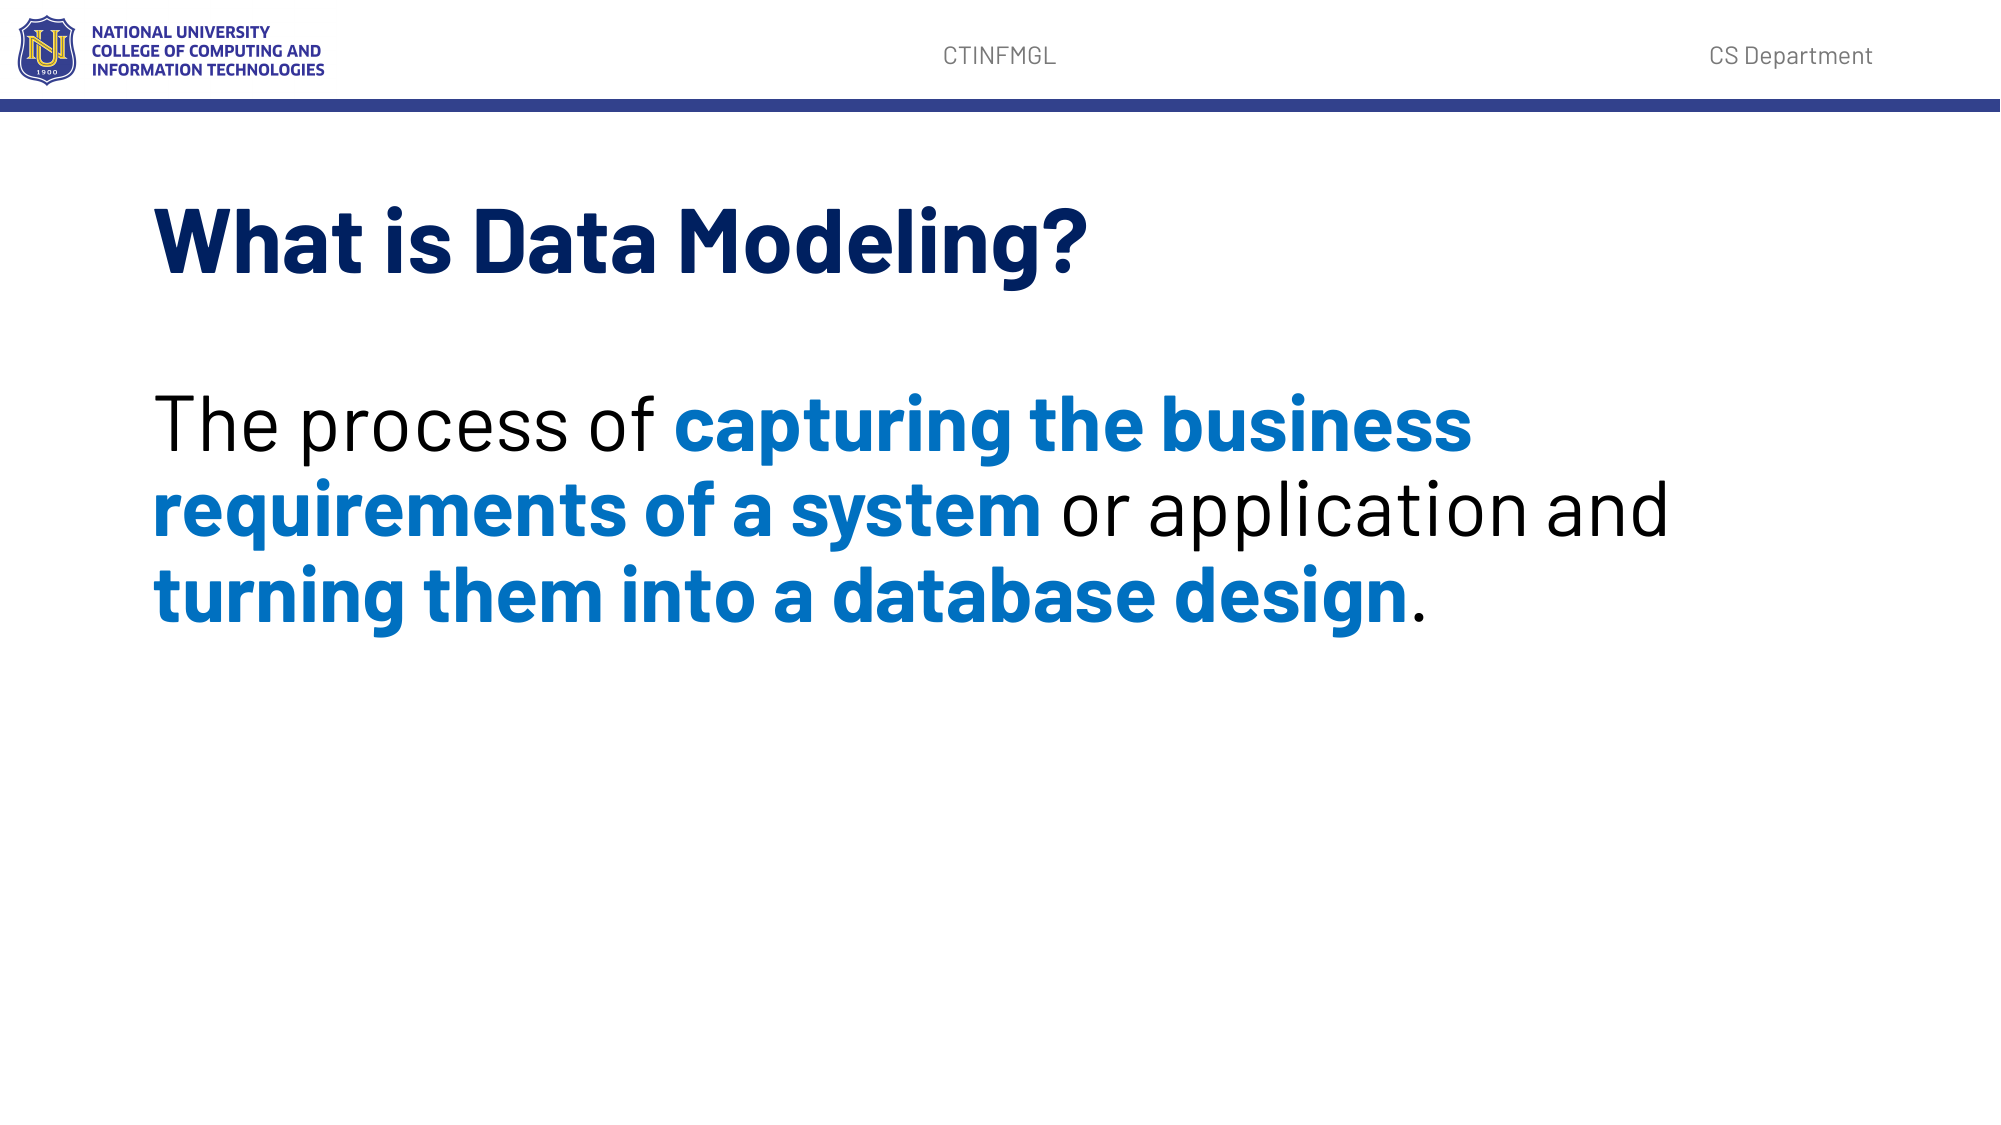

# What is Data Modeling?
The process of capturing the business requirements of a system or application and turning them into a database design.